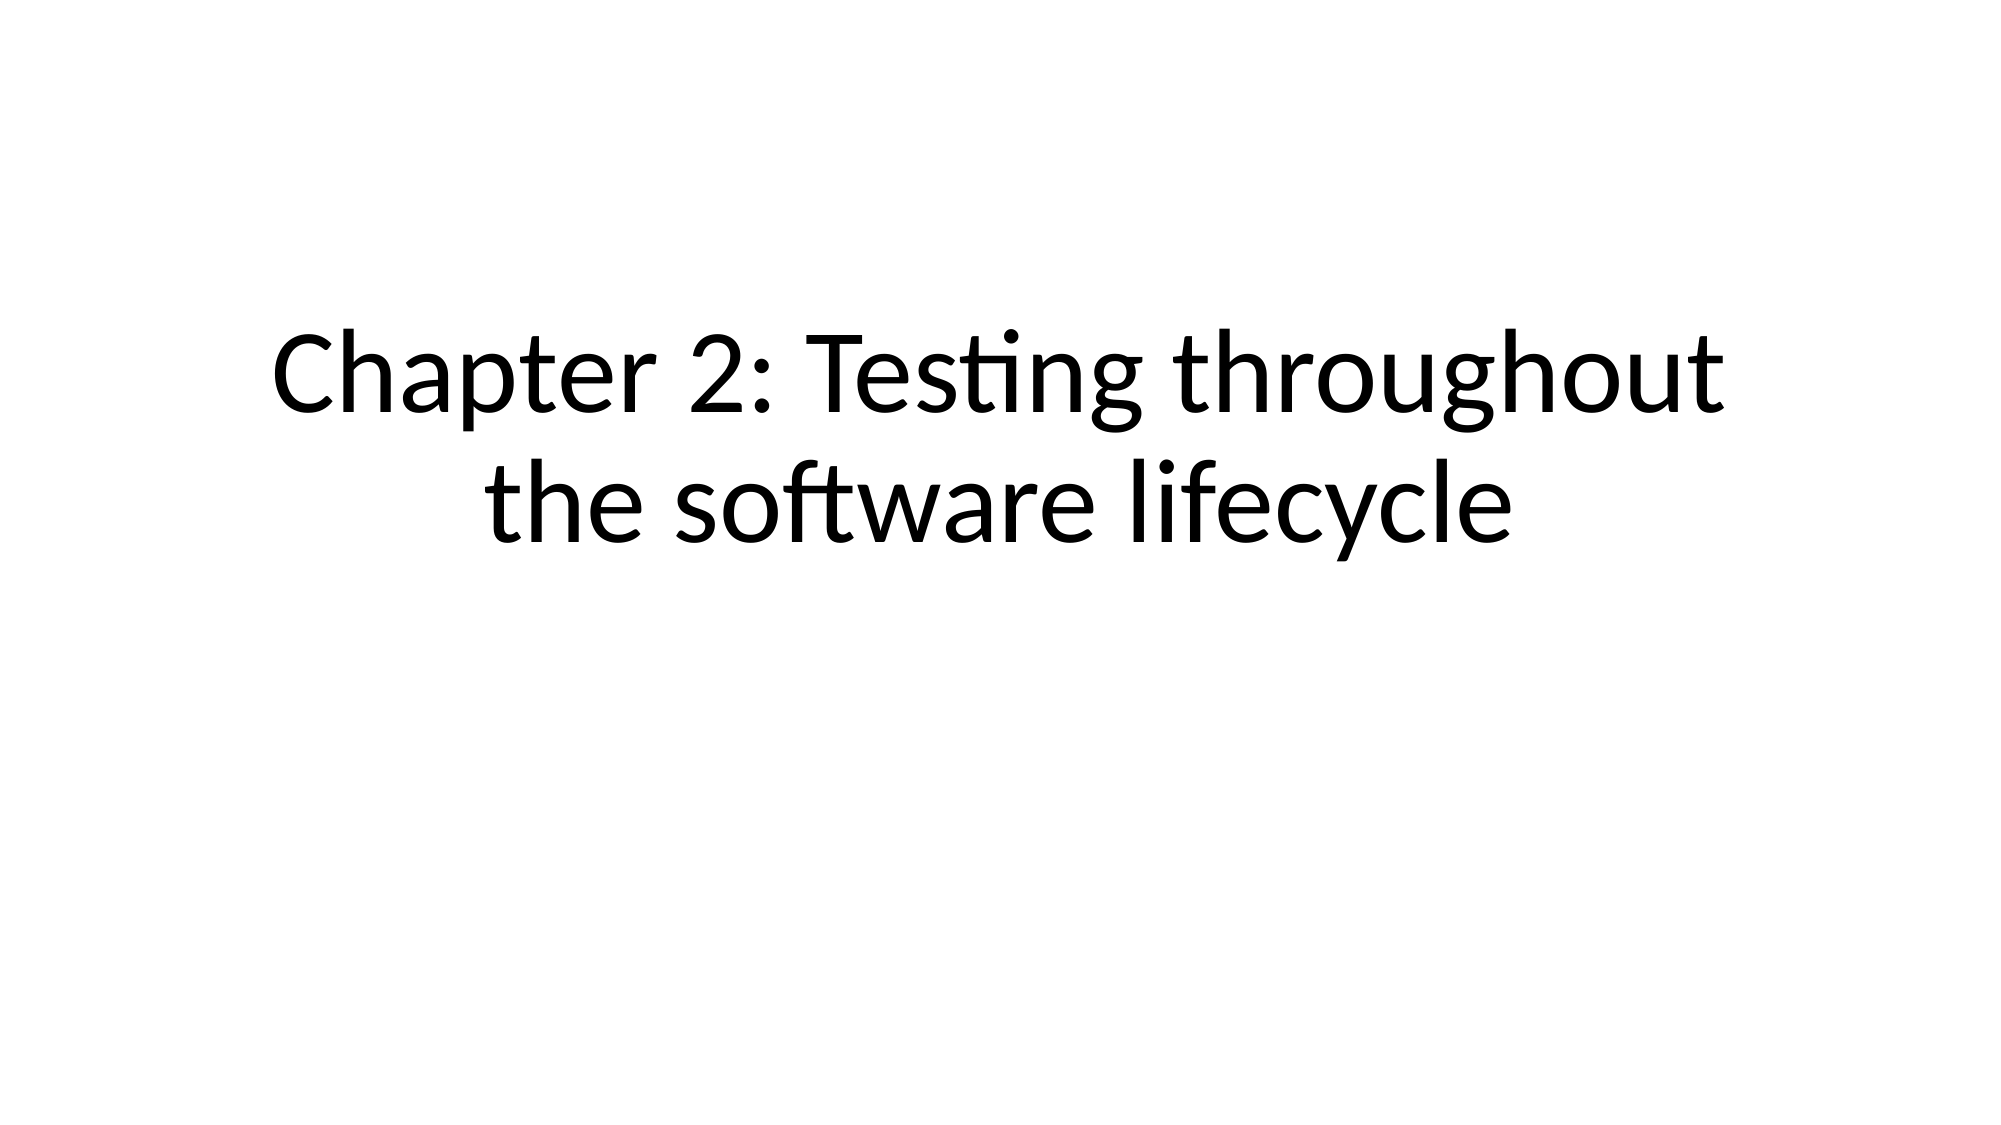

# Chapter 2: Testing throughout the software lifecycle